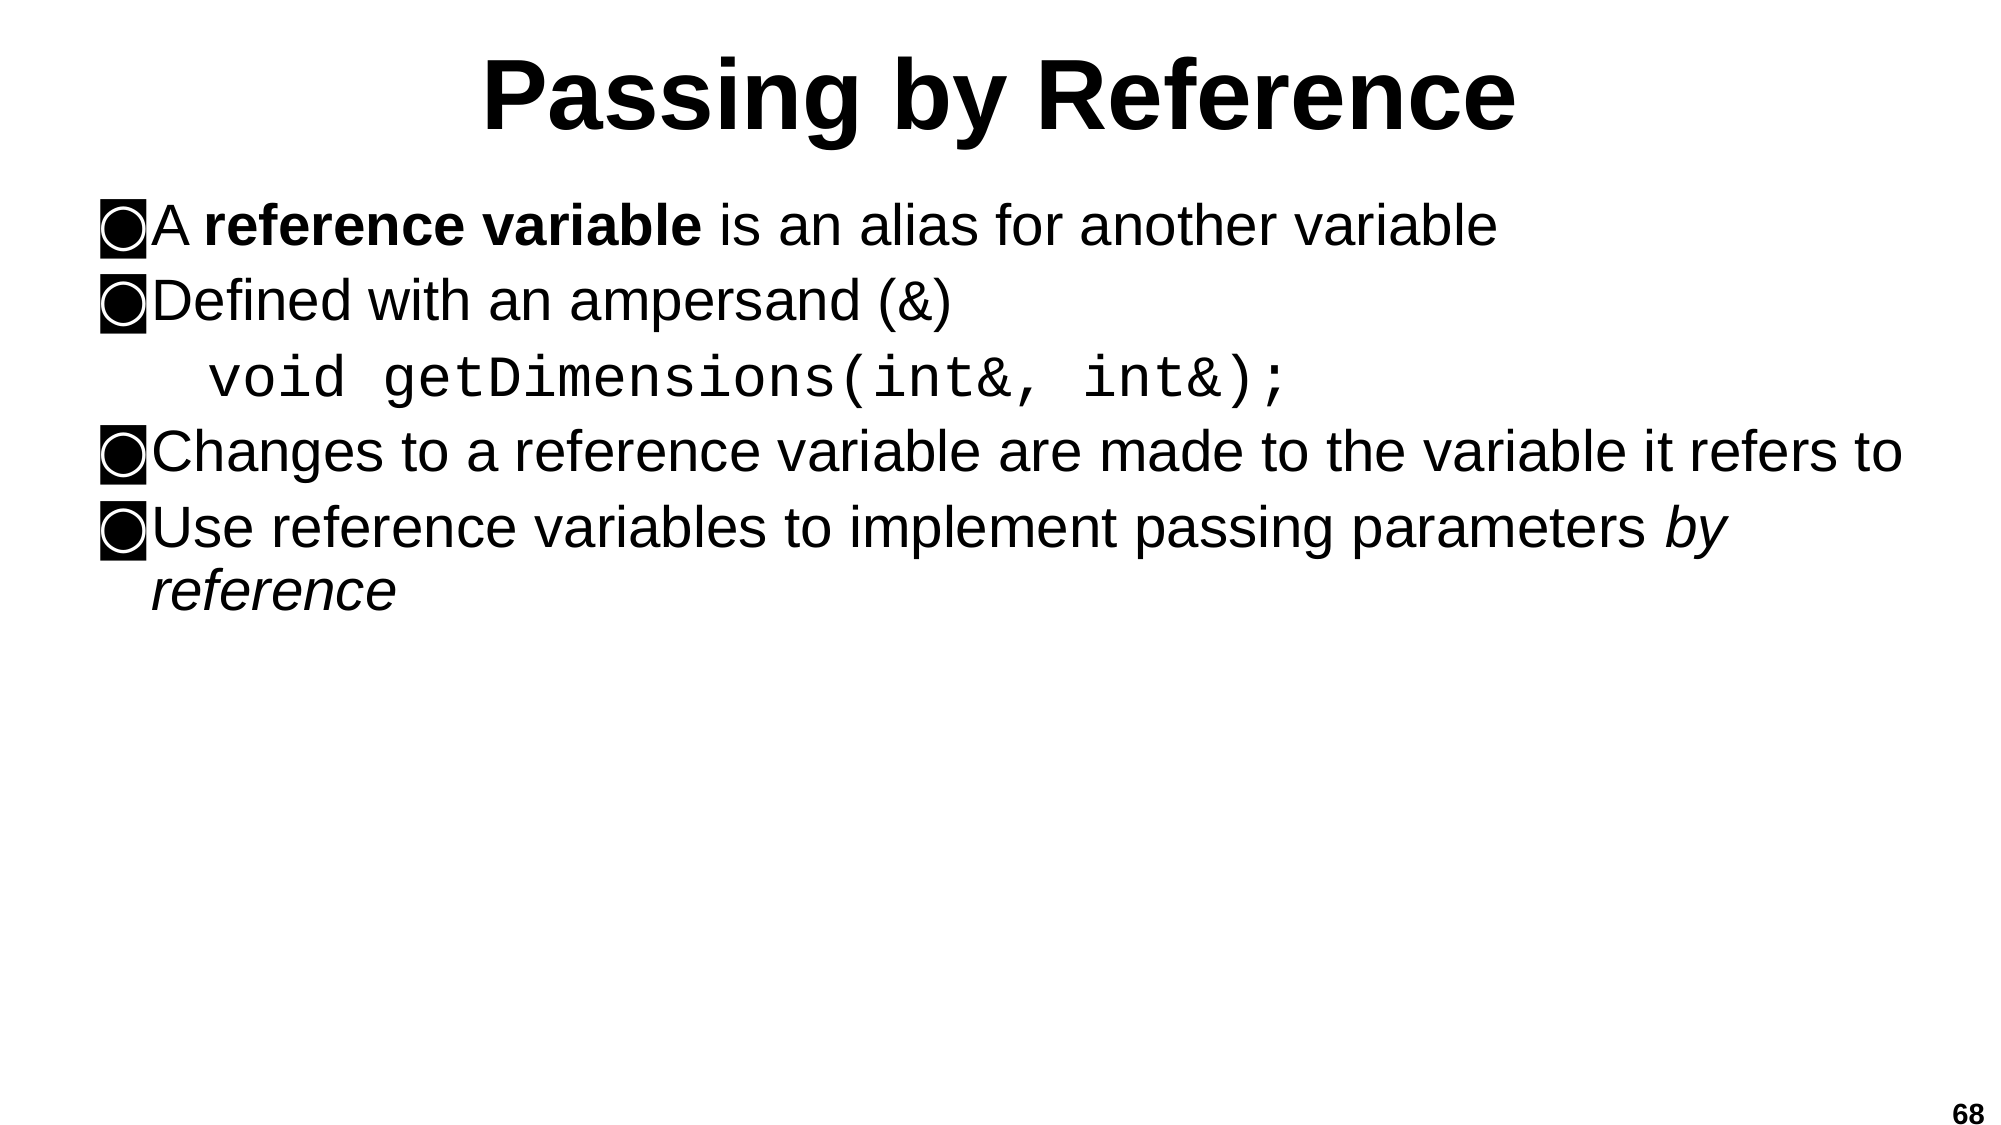

# Passing by Reference
A reference variable is an alias for another variable
Defined with an ampersand (&)
void getDimensions(int&, int&);
Changes to a reference variable are made to the variable it refers to
Use reference variables to implement passing parameters by reference
68